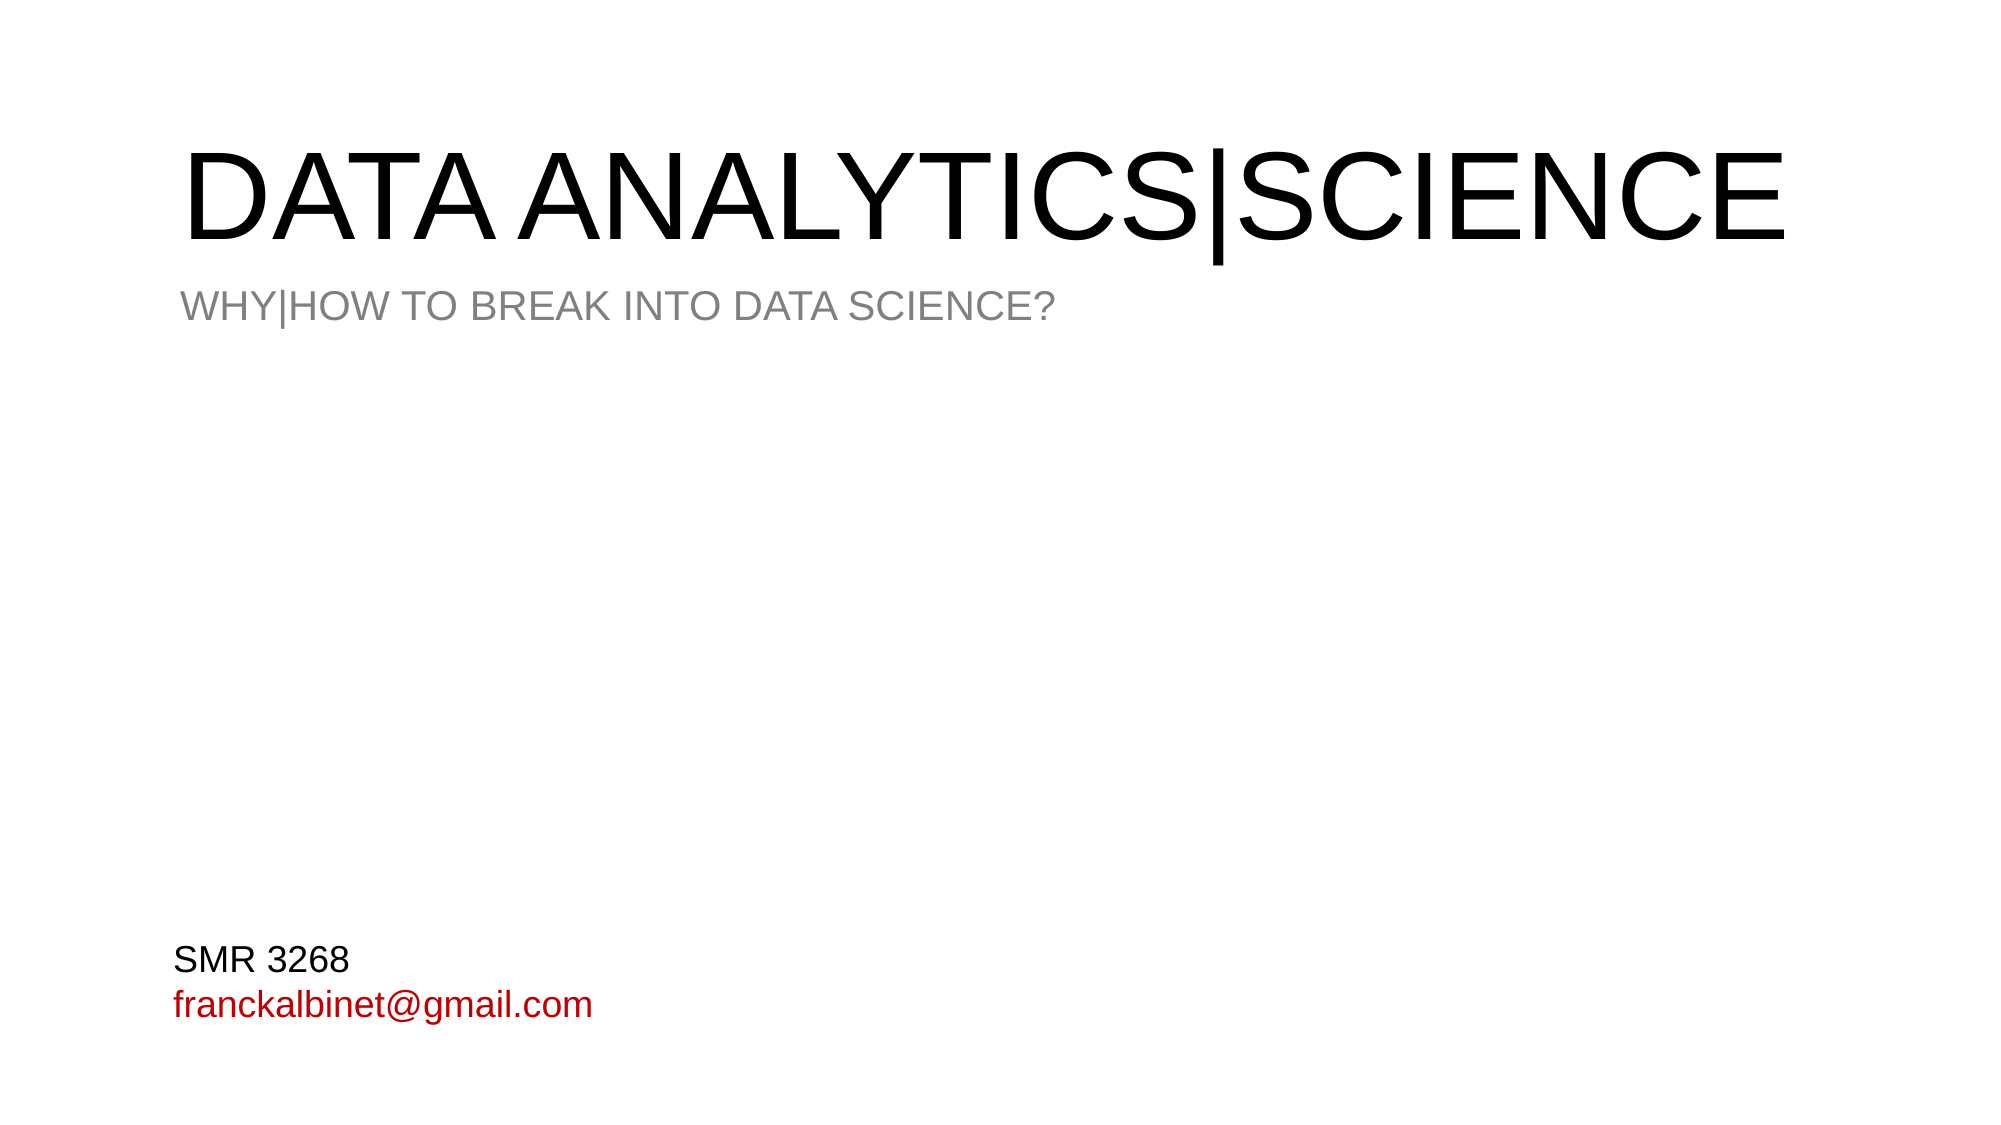

DATA ANALYTICS|SCIENCE
WHY|HOW TO BREAK INTO DATA SCIENCE?
SMR 3268
franckalbinet@gmail.com